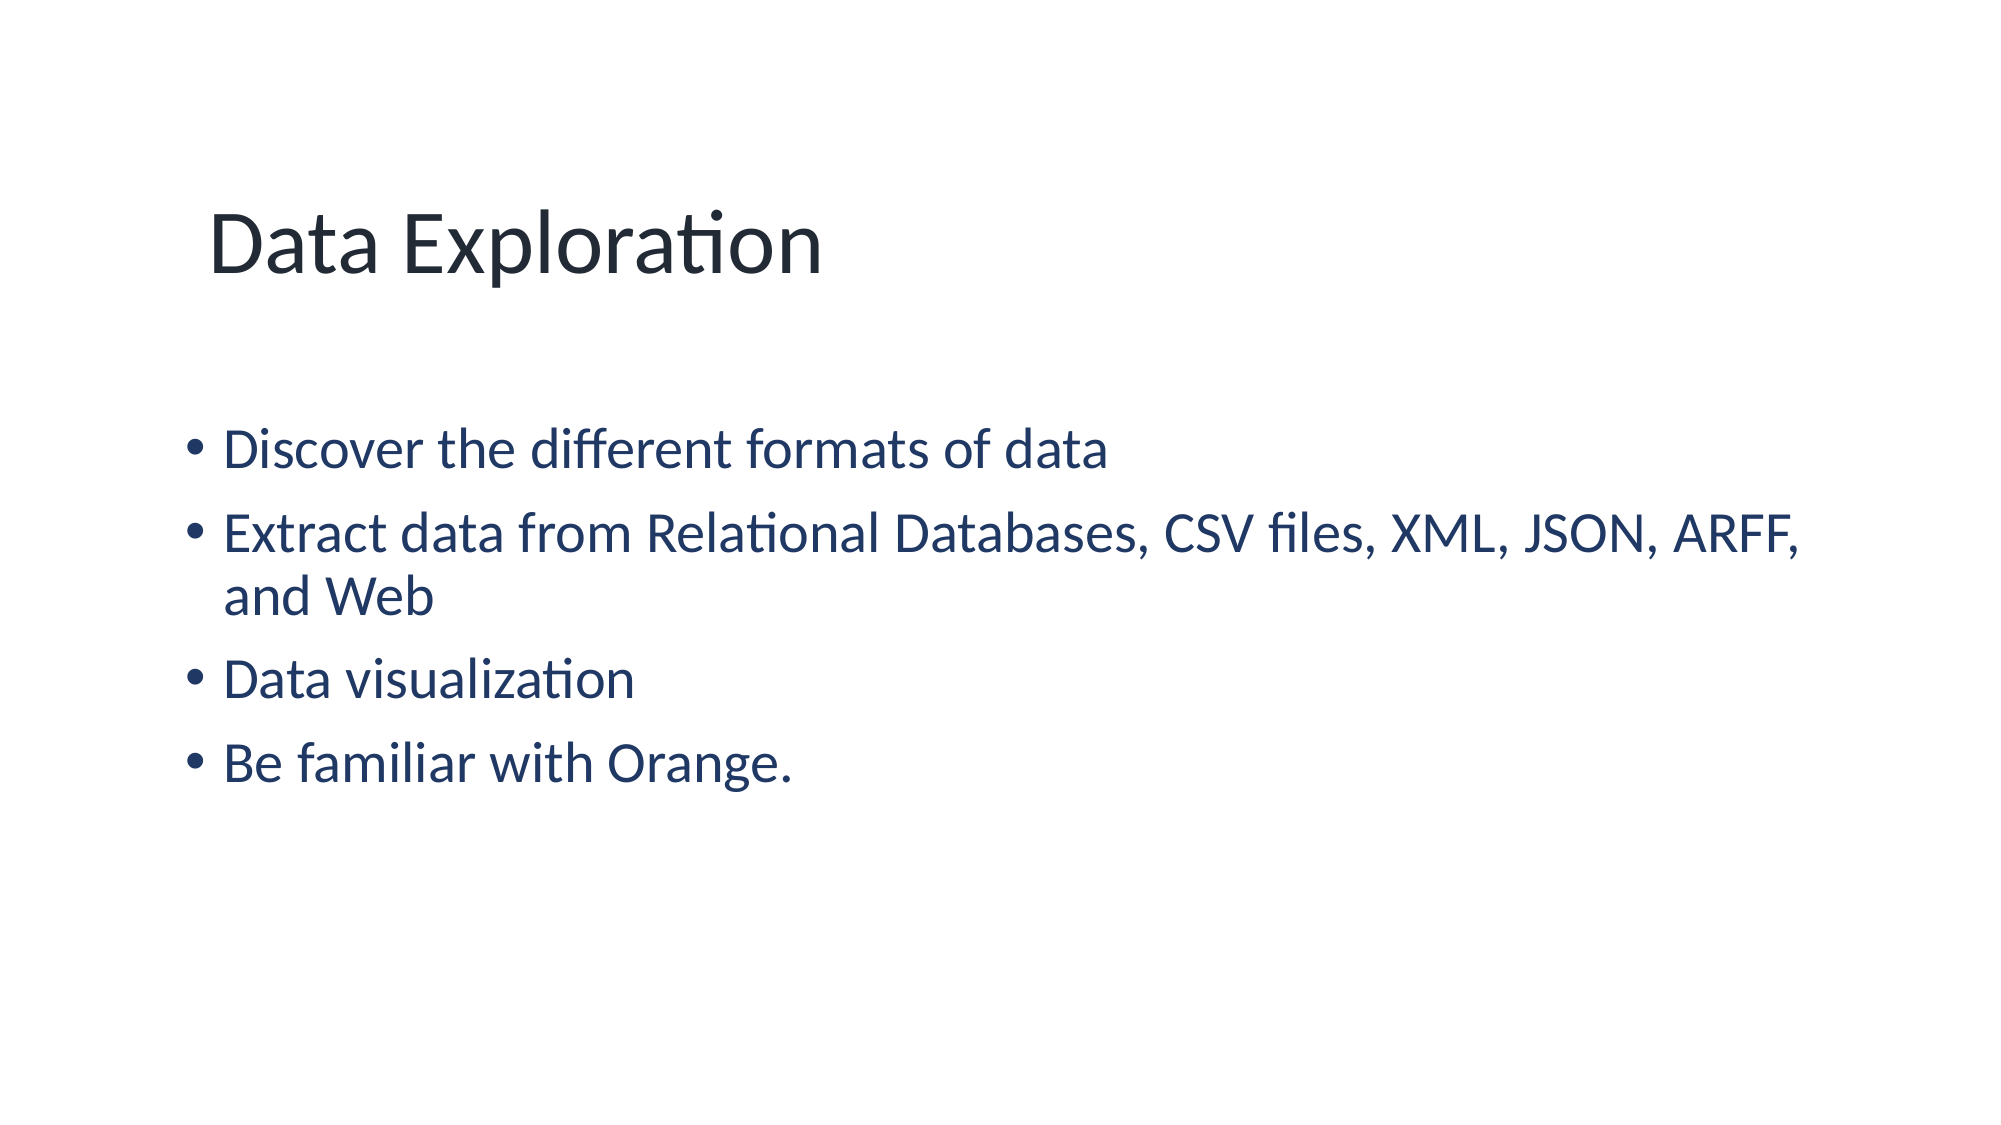

# Data Exploration
Discover the different formats of data
Extract data from Relational Databases, CSV files, XML, JSON, ARFF, and Web
Data visualization
Be familiar with Orange.